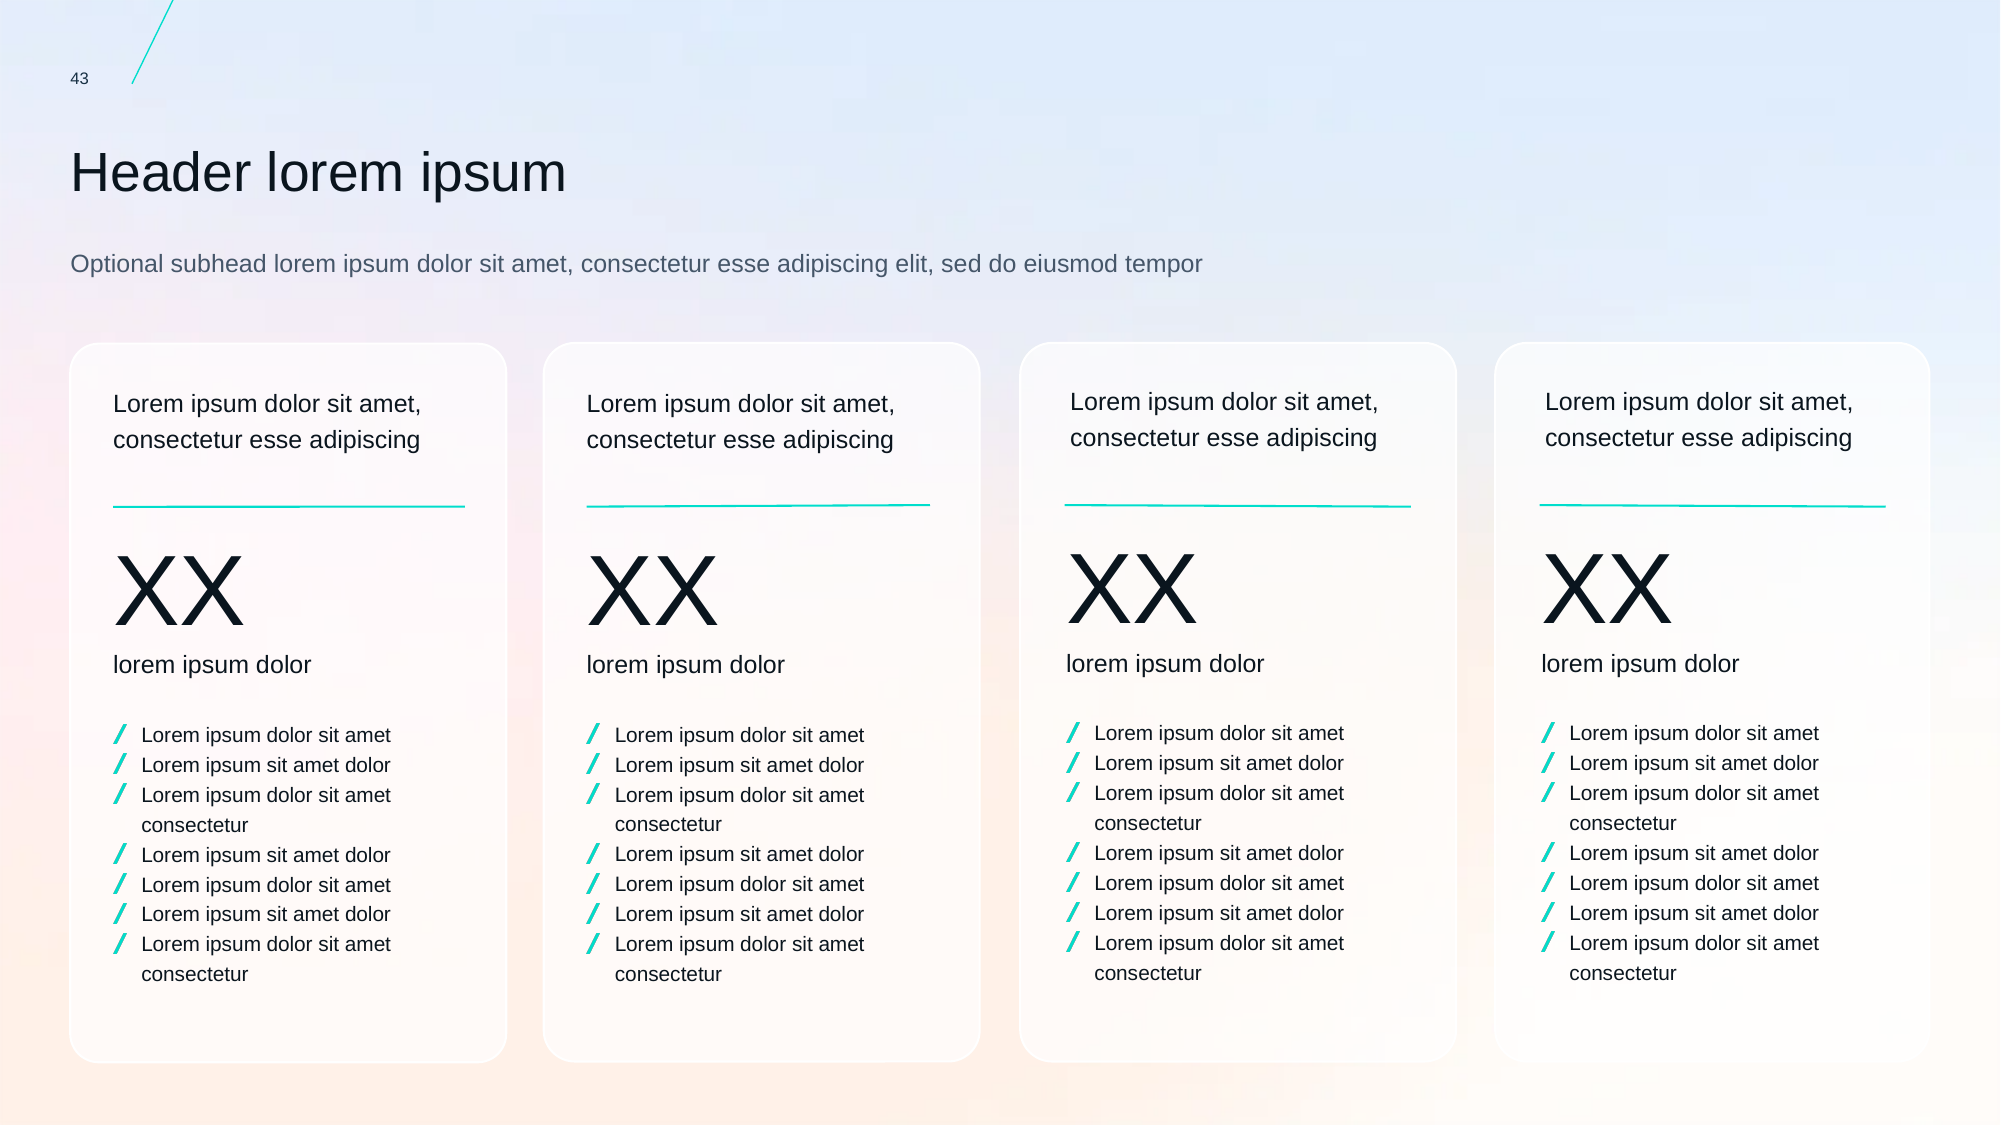

43

# Header lorem ipsum
Optional subhead lorem ipsum dolor sit amet, consectetur esse adipiscing elit, sed do eiusmod tempor

Lorem ipsum dolor sit amet, consectetur esse adipiscing
Lorem ipsum dolor sit amet, consectetur esse adipiscing
Lorem ipsum dolor sit amet, consectetur esse adipiscing
Lorem ipsum dolor sit amet, consectetur esse adipiscing
XX
XX
XX
XX
lorem ipsum dolor
Lorem ipsum dolor sit amet
Lorem ipsum sit amet dolor
Lorem ipsum dolor sit amet consectetur
Lorem ipsum sit amet dolor
Lorem ipsum dolor sit amet
Lorem ipsum sit amet dolor
Lorem ipsum dolor sit amet consectetur
lorem ipsum dolor
Lorem ipsum dolor sit amet
Lorem ipsum sit amet dolor
Lorem ipsum dolor sit amet consectetur
Lorem ipsum sit amet dolor
Lorem ipsum dolor sit amet
Lorem ipsum sit amet dolor
Lorem ipsum dolor sit amet consectetur
lorem ipsum dolor
Lorem ipsum dolor sit amet
Lorem ipsum sit amet dolor
Lorem ipsum dolor sit amet consectetur
Lorem ipsum sit amet dolor
Lorem ipsum dolor sit amet
Lorem ipsum sit amet dolor
Lorem ipsum dolor sit amet consectetur
lorem ipsum dolor
Lorem ipsum dolor sit amet
Lorem ipsum sit amet dolor
Lorem ipsum dolor sit amet consectetur
Lorem ipsum sit amet dolor
Lorem ipsum dolor sit amet
Lorem ipsum sit amet dolor
Lorem ipsum dolor sit amet consectetur